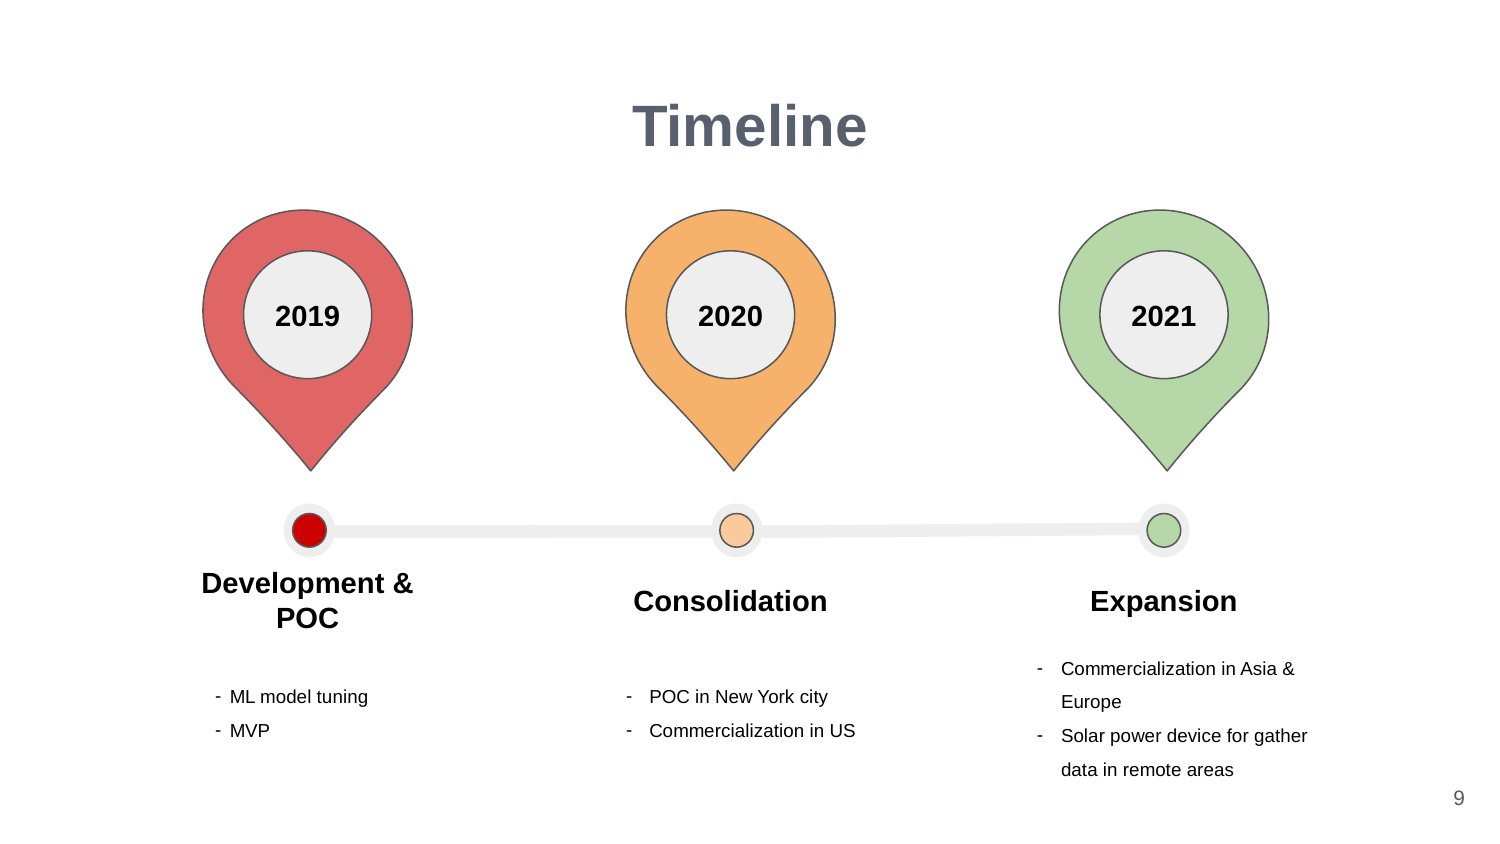

# Timeline

2019
2020
2021

Development & POC
Consolidation
Expansion
Commercialization in Asia & Europe
Solar power device for gather data in remote areas

ML model tuning
MVP
POC in New York city
Commercialization in US
9